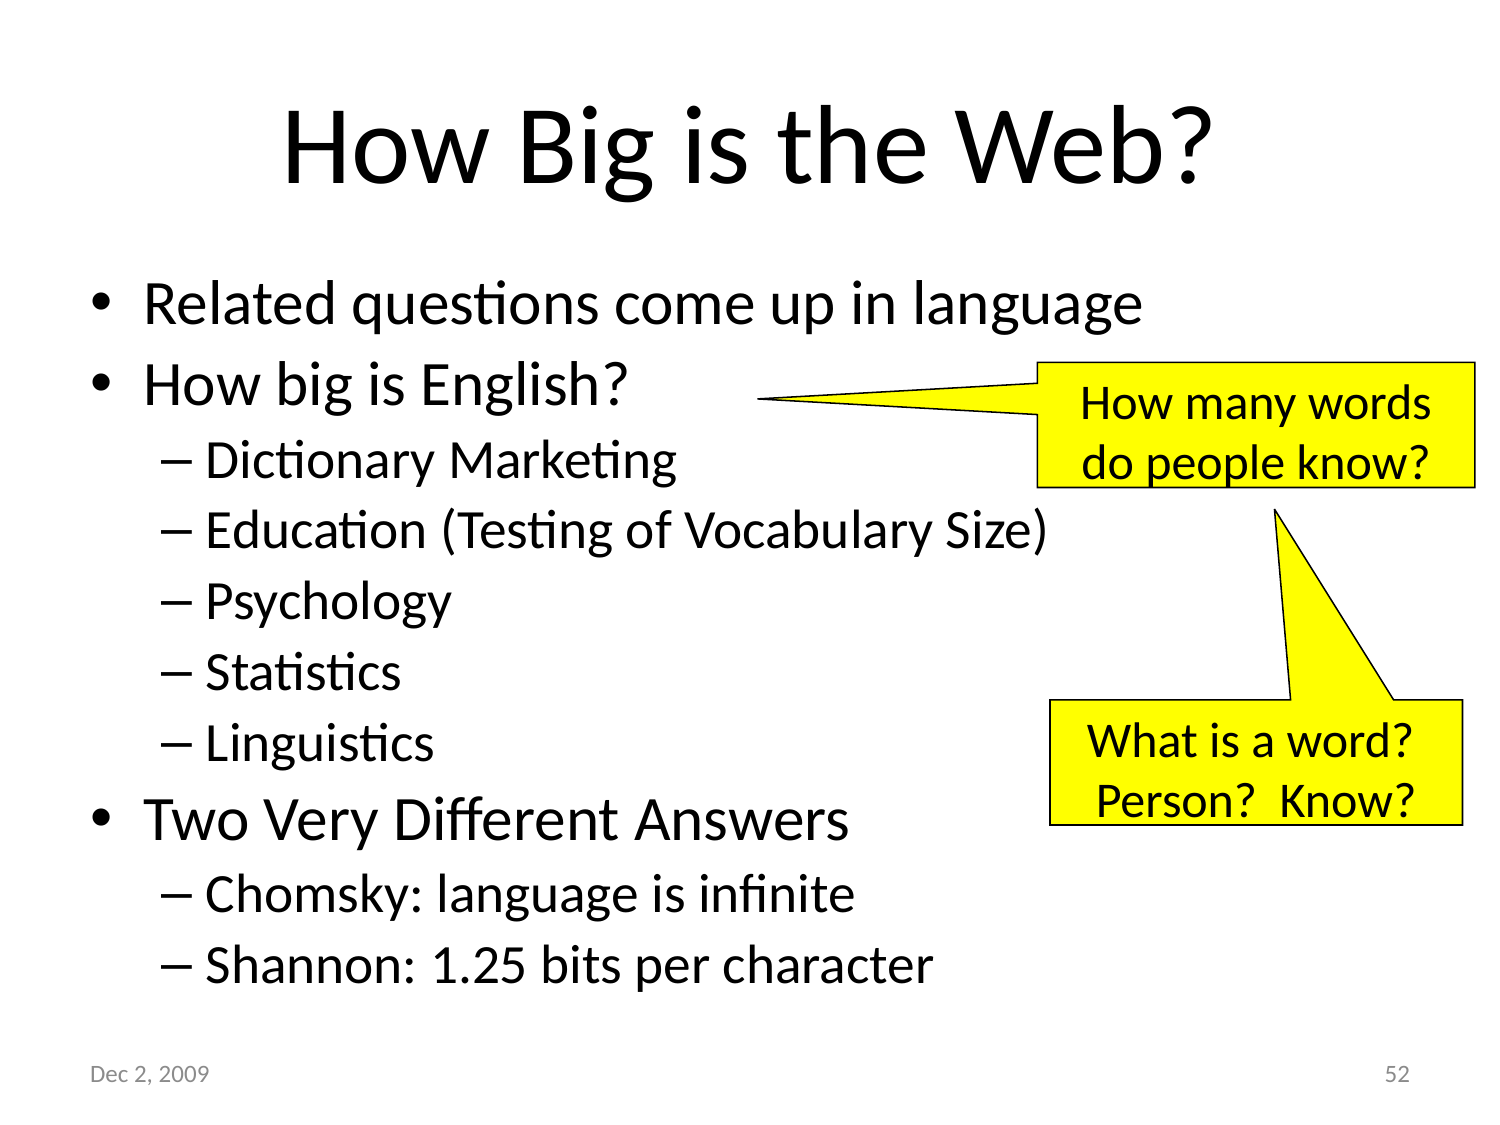

# How Big is the Web?
Related questions come up in language
How big is English?
Dictionary Marketing
Education (Testing of Vocabulary Size)
Psychology
Statistics
Linguistics
Two Very Different Answers
Chomsky: language is infinite
Shannon: 1.25 bits per character
How many words do people know?
What is a word?  Person?  Know?
Dec 2, 2009
52